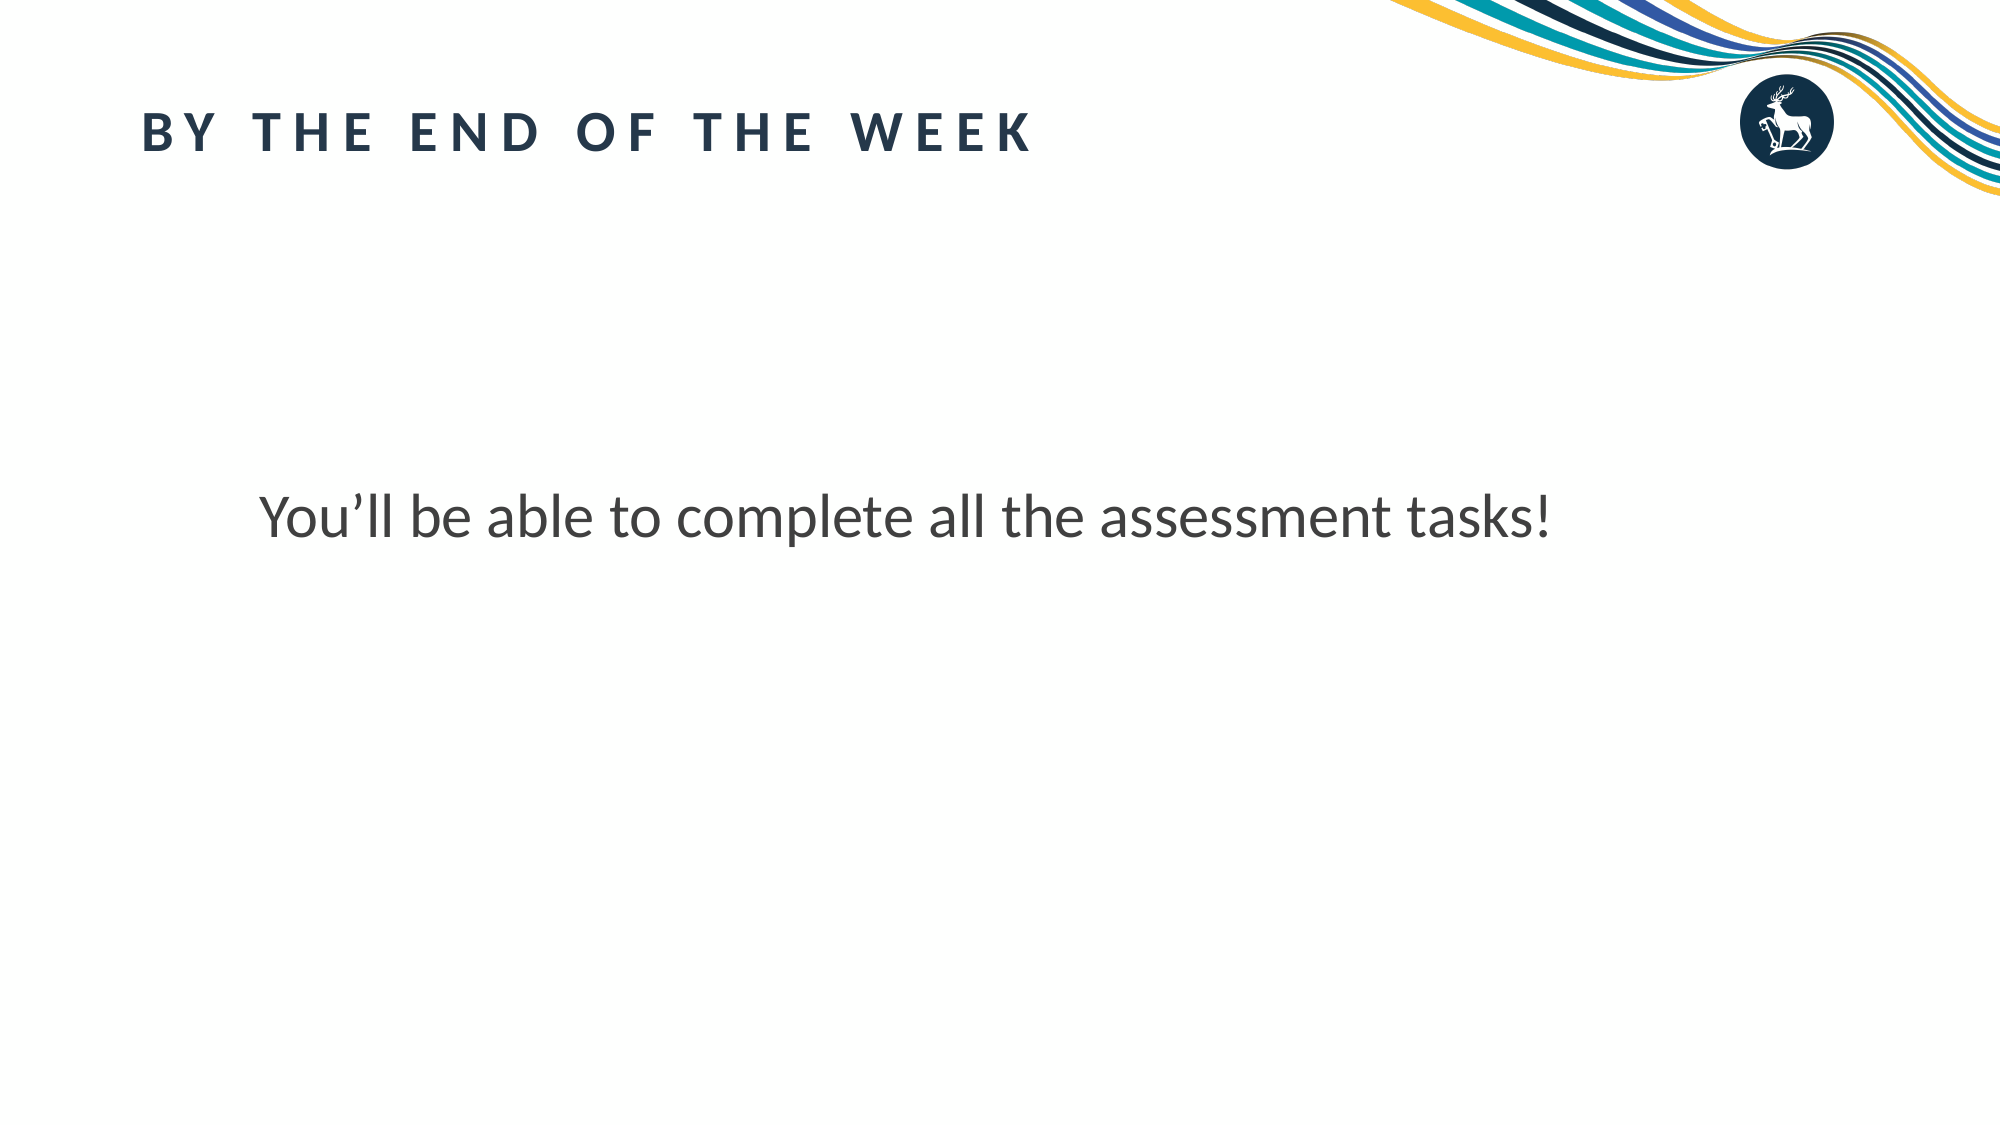

# By the end of the week
You’ll be able to complete all the assessment tasks!